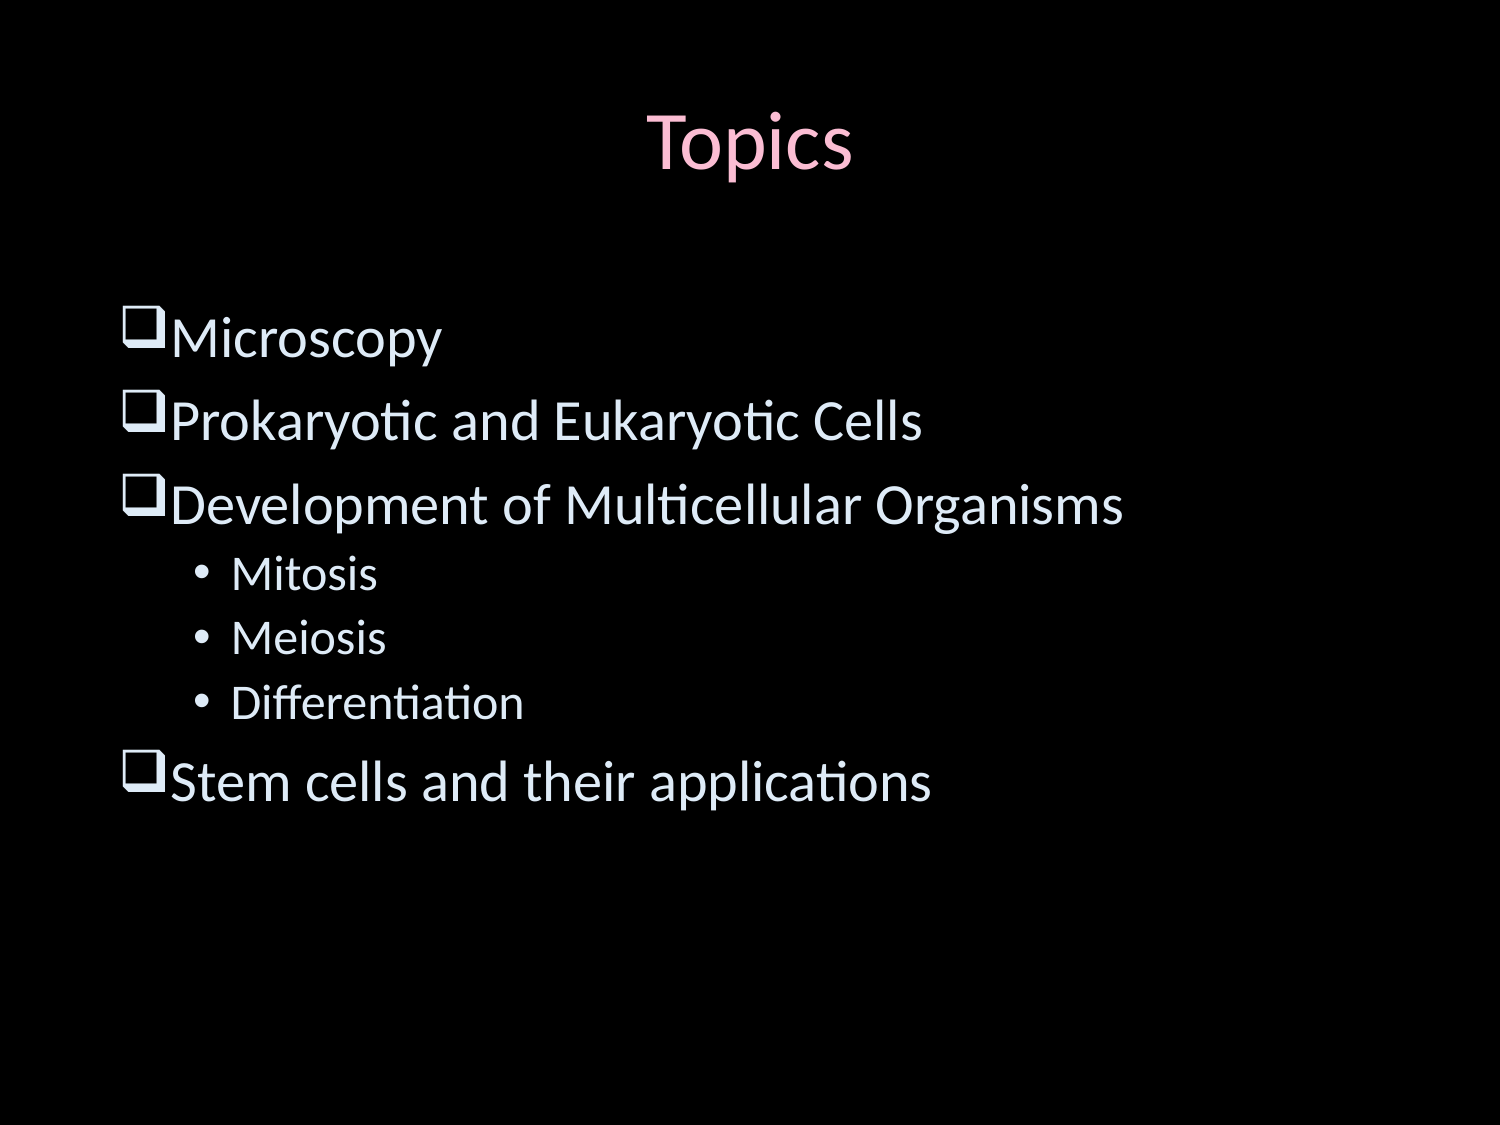

# Topics
Microscopy
Prokaryotic and Eukaryotic Cells
Development of Multicellular Organisms
Mitosis
Meiosis
Differentiation
Stem cells and their applications